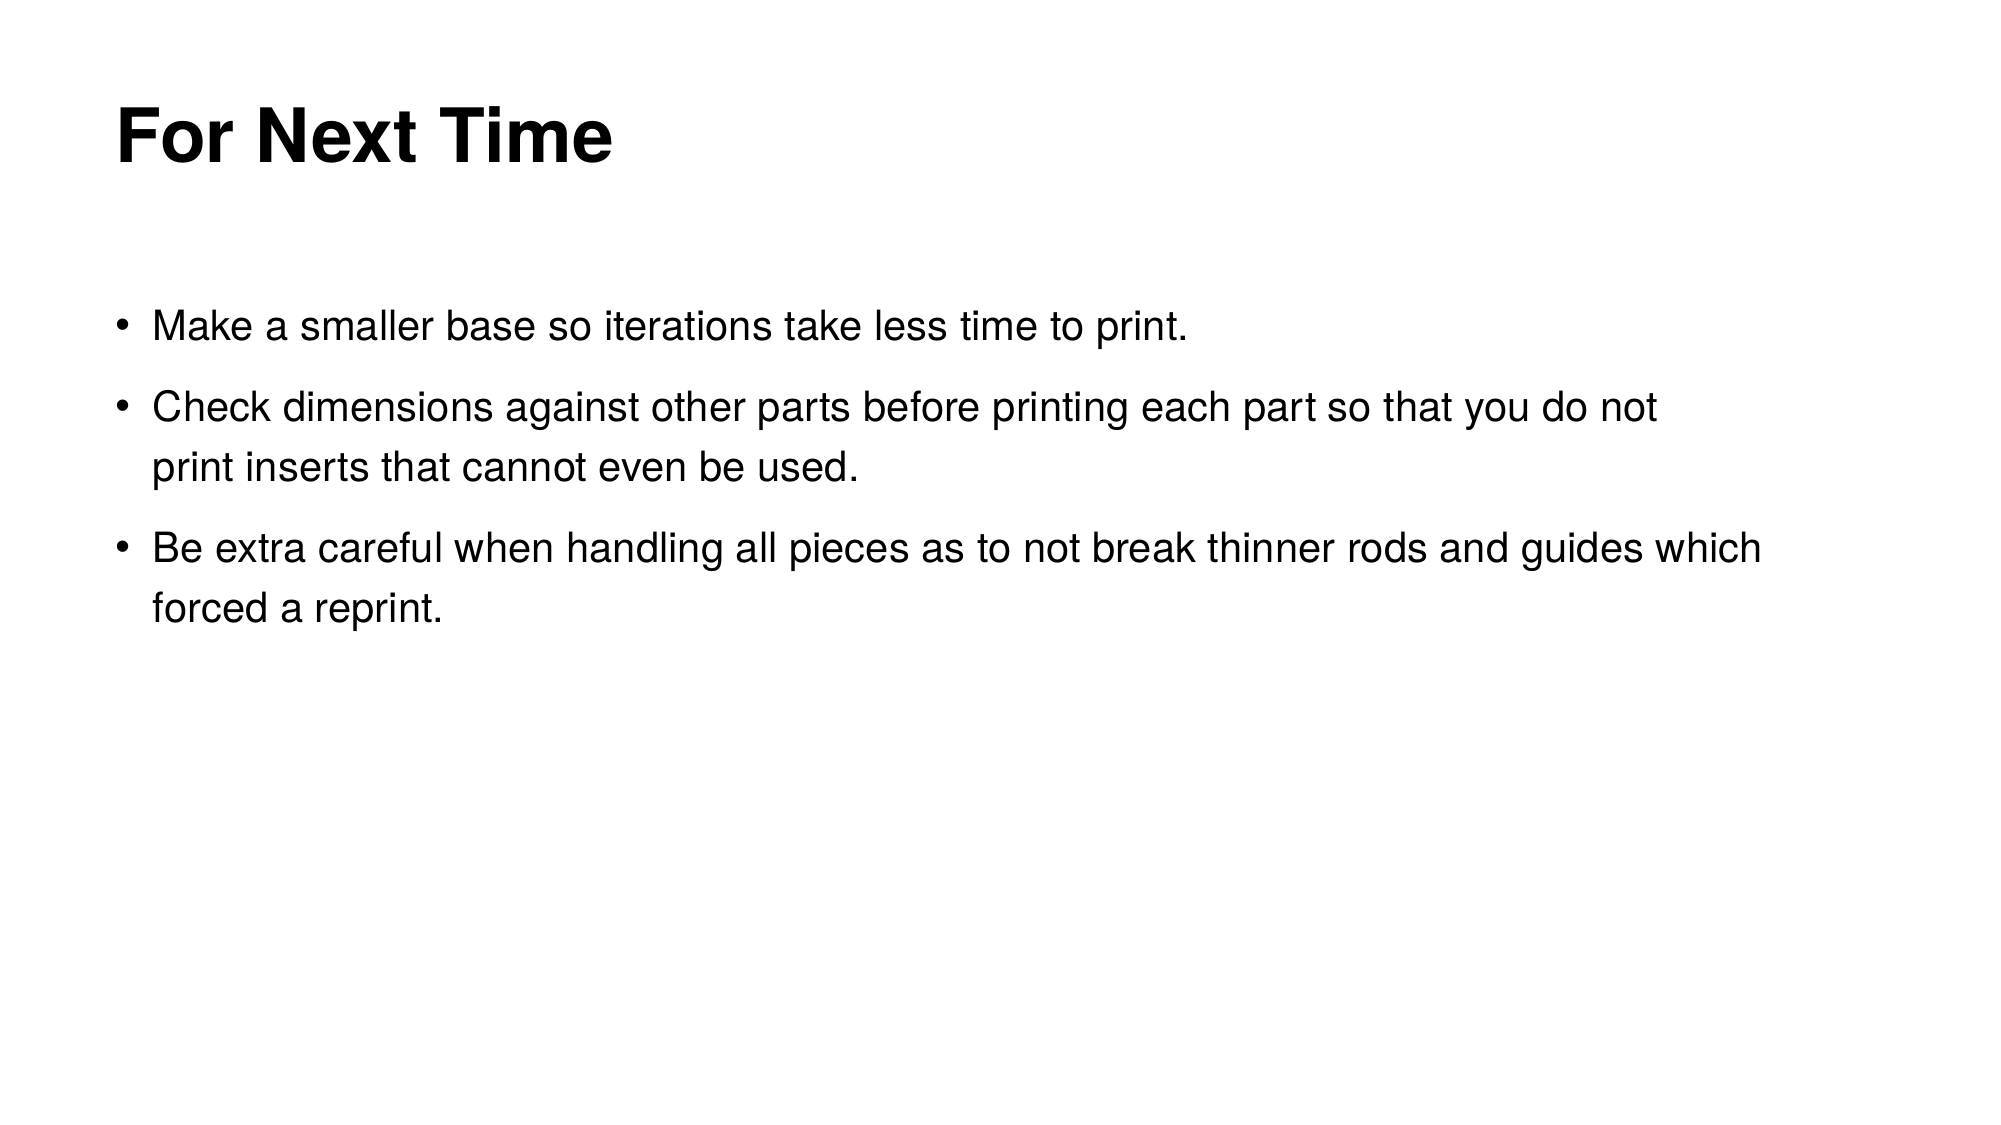

# For Next Time
Make a smaller base so iterations take less time to print.
Check dimensions against other parts before printing each part so that you do not print inserts that cannot even be used.
Be extra careful when handling all pieces as to not break thinner rods and guides which forced a reprint.